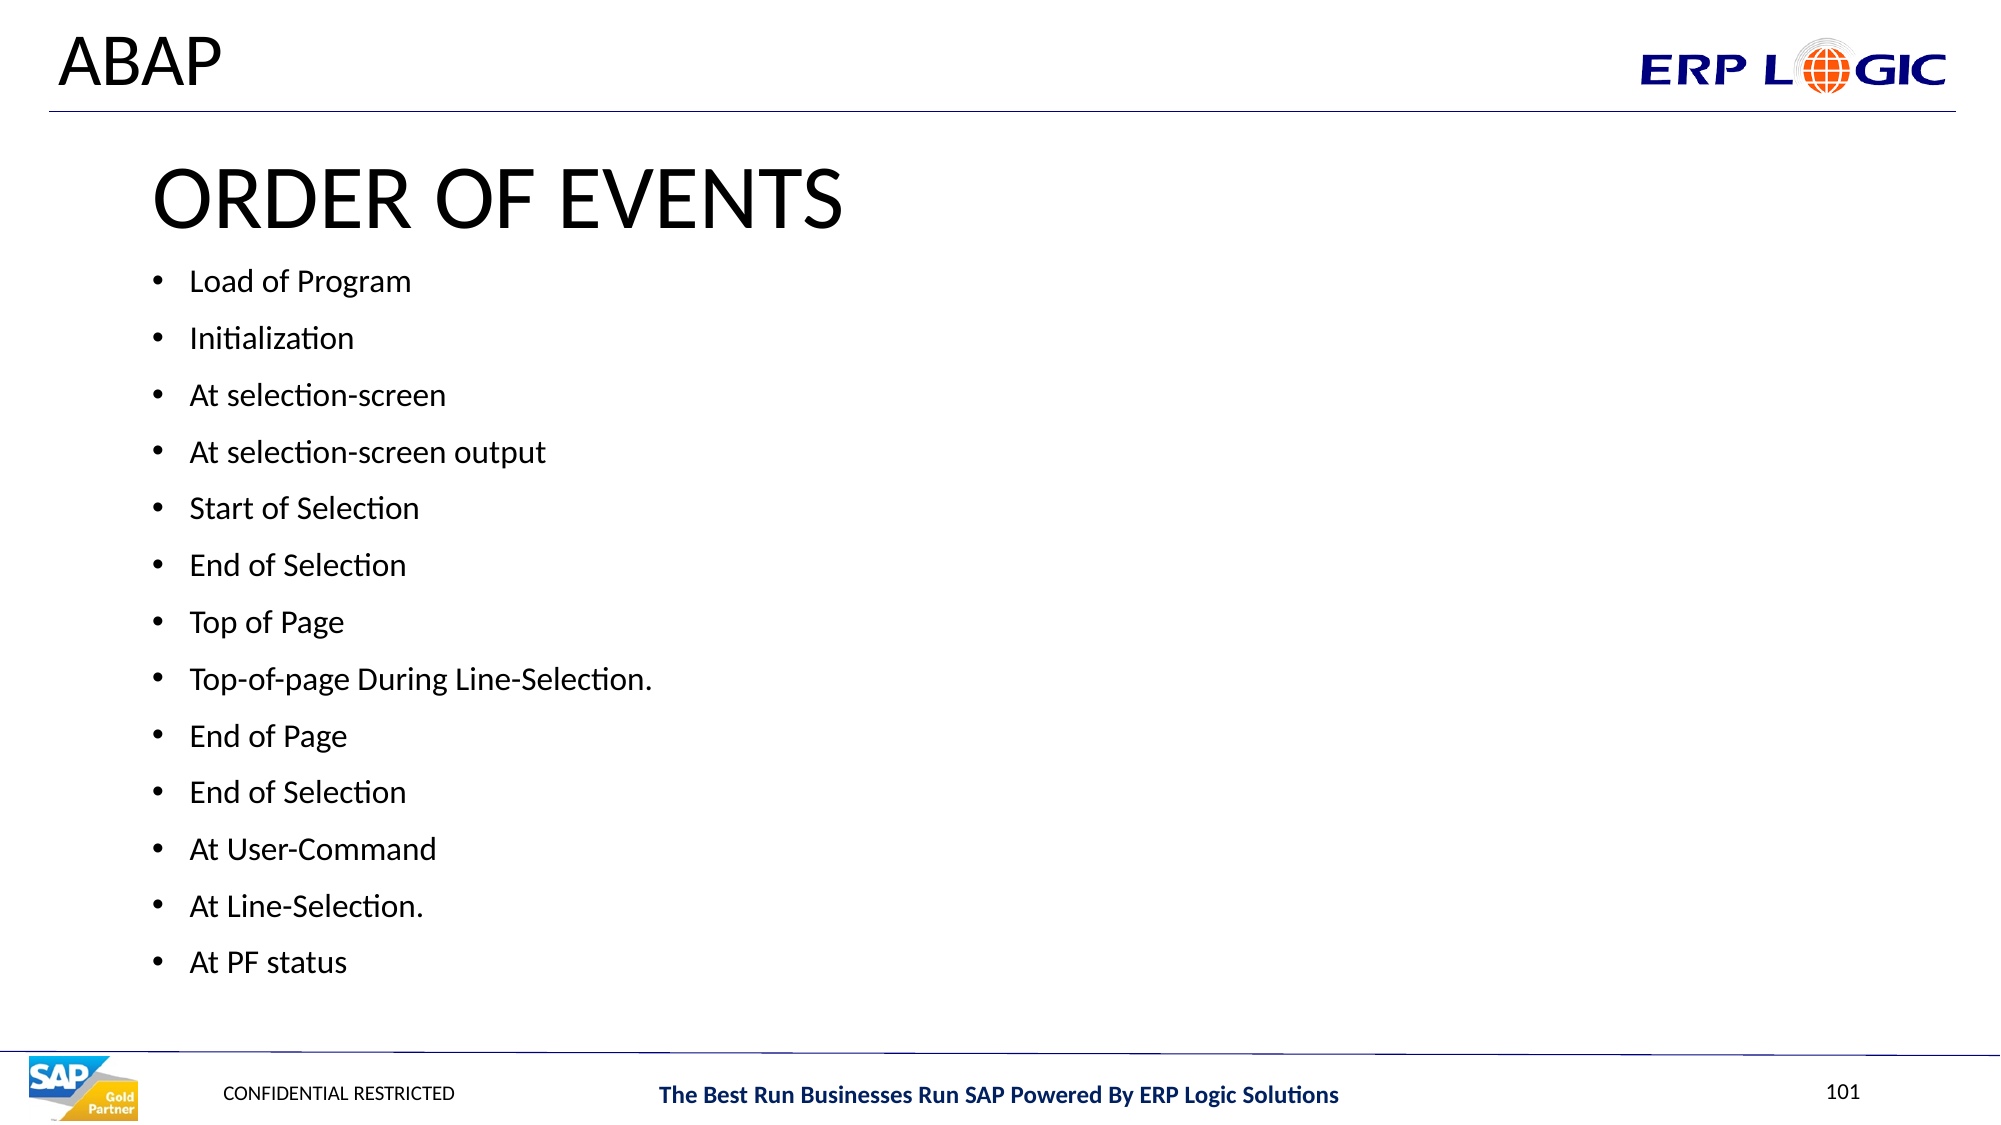

# ABAP
ORDER OF EVENTS
Load of Program
Initialization
At selection-screen
At selection-screen output
Start of Selection
End of Selection
Top of Page
Top-of-page During Line-Selection.
End of Page
End of Selection
At User-Command
At Line-Selection.
At PF status